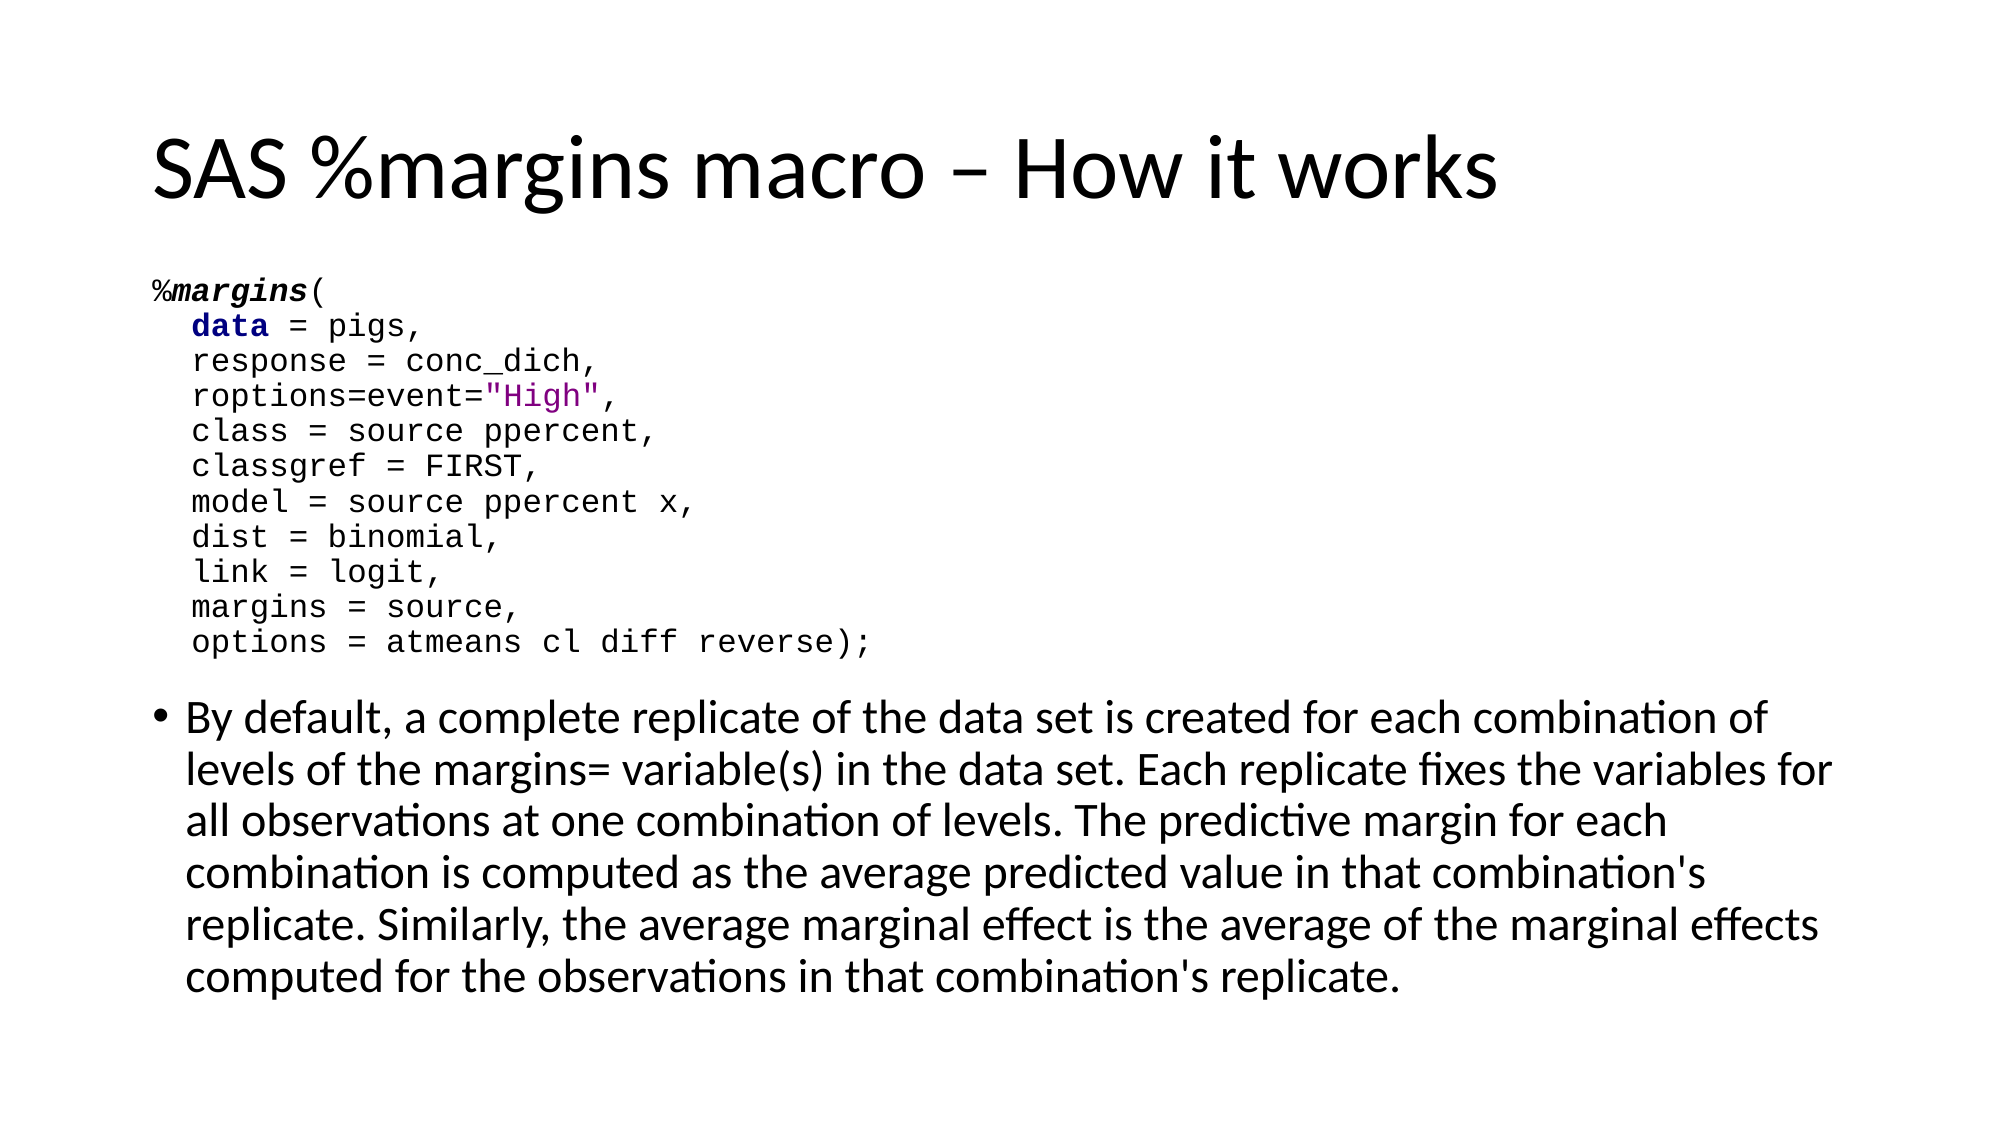

# SAS %margins macro – How it works
%margins(
  data = pigs,
  response = conc_dich,
  roptions=event="High",
  class = source ppercent,
  classgref = FIRST,
  model = source ppercent x,
  dist = binomial,
  link = logit,
  margins = source,
  options = atmeans cl diff reverse);

By default, a complete replicate of the data set is created for each combination of levels of the margins= variable(s) in the data set. Each replicate fixes the variables for all observations at one combination of levels. The predictive margin for each combination is computed as the average predicted value in that combination's replicate. Similarly, the average marginal effect is the average of the marginal effects computed for the observations in that combination's replicate.